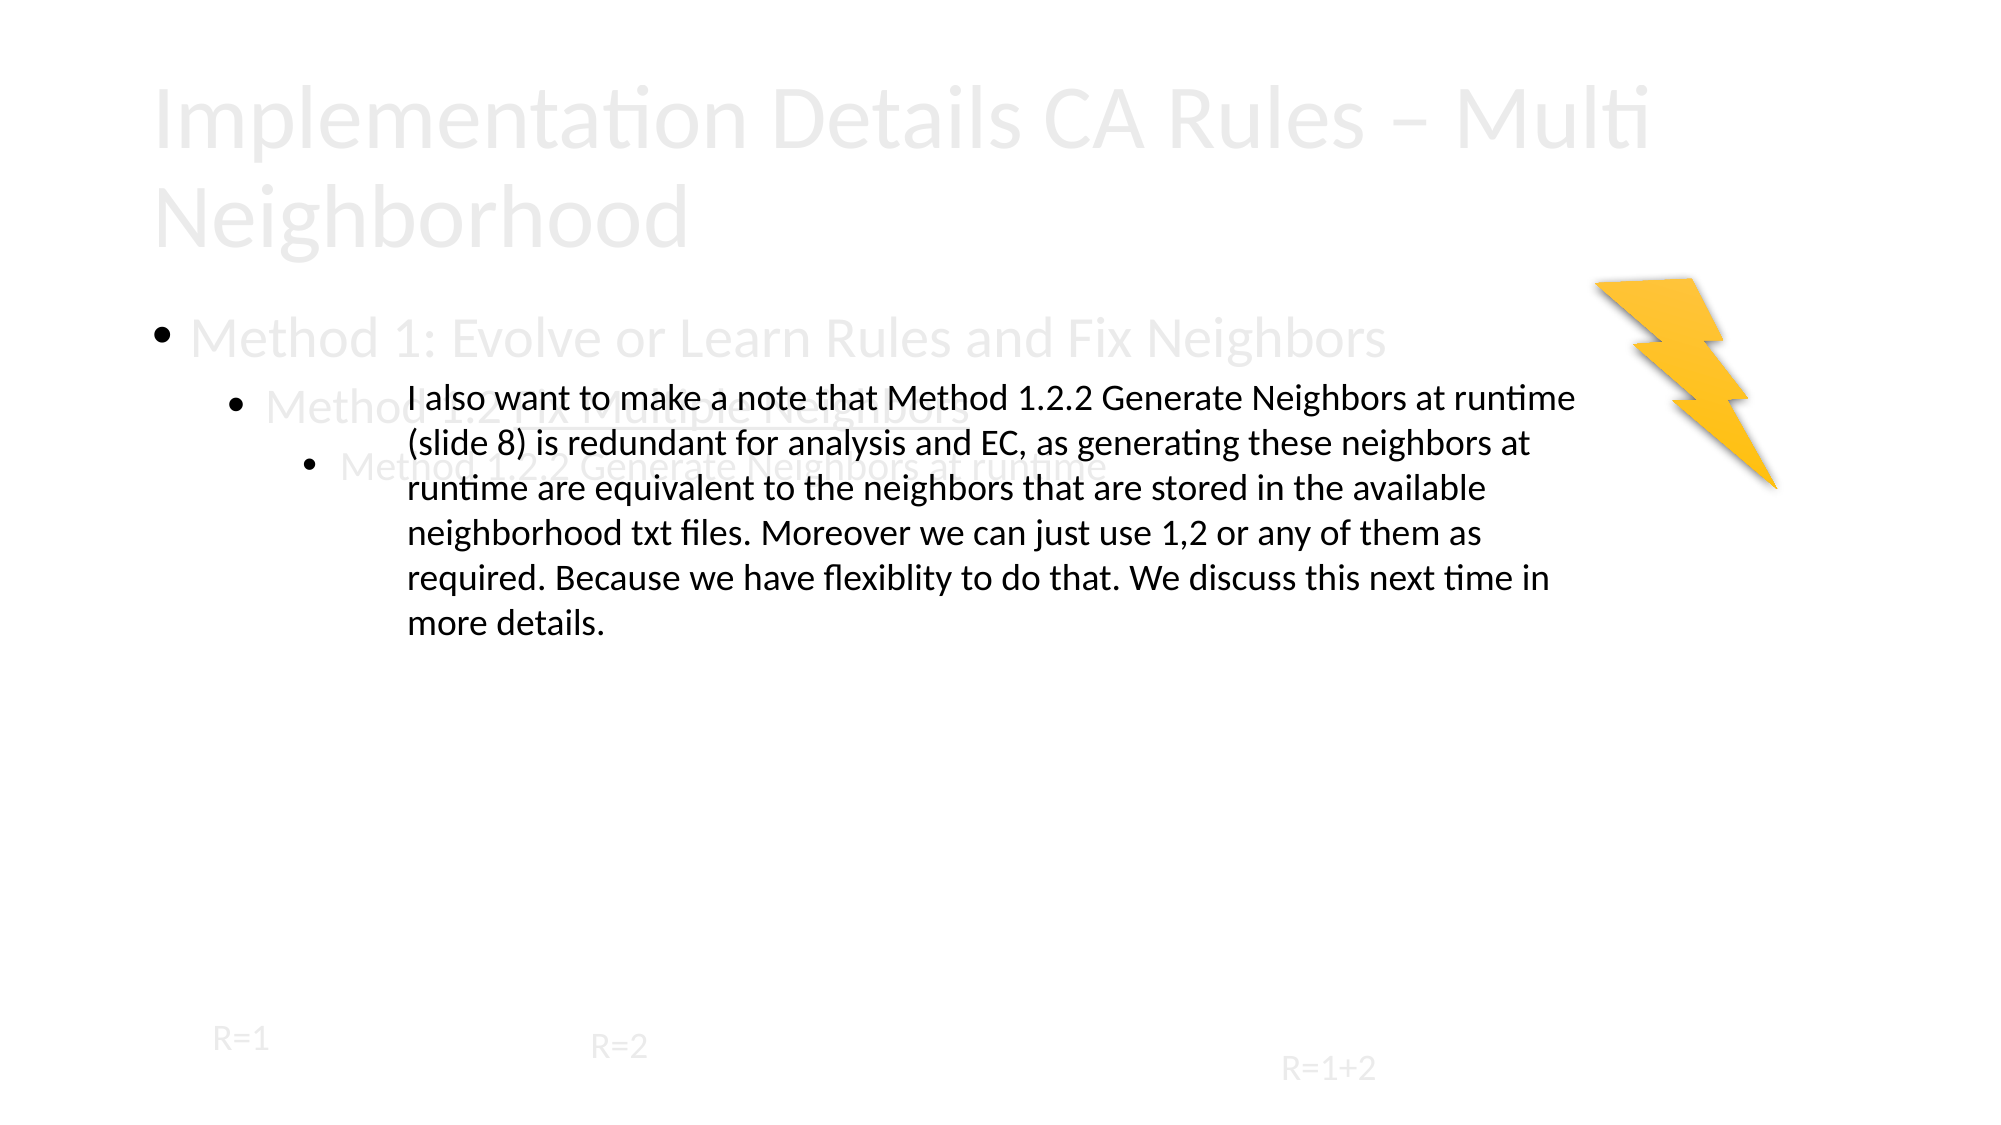

# Implementation Details CA Rules – Multi Neighborhood

Method 1: Evolve or Learn Rules and Fix Neighbors
Method 1.2 Fix Multiple Neighbors
Method 1.2.2 Generate Neighbors at runtime
I also want to make a note that Method 1.2.2 Generate Neighbors at runtime (slide 8) is redundant for analysis and EC, as generating these neighbors at runtime are equivalent to the neighbors that are stored in the available neighborhood txt files. Moreover we can just use 1,2 or any of them as required. Because we have flexiblity to do that. We discuss this next time in more details.

R=1
R=2
R=1+2